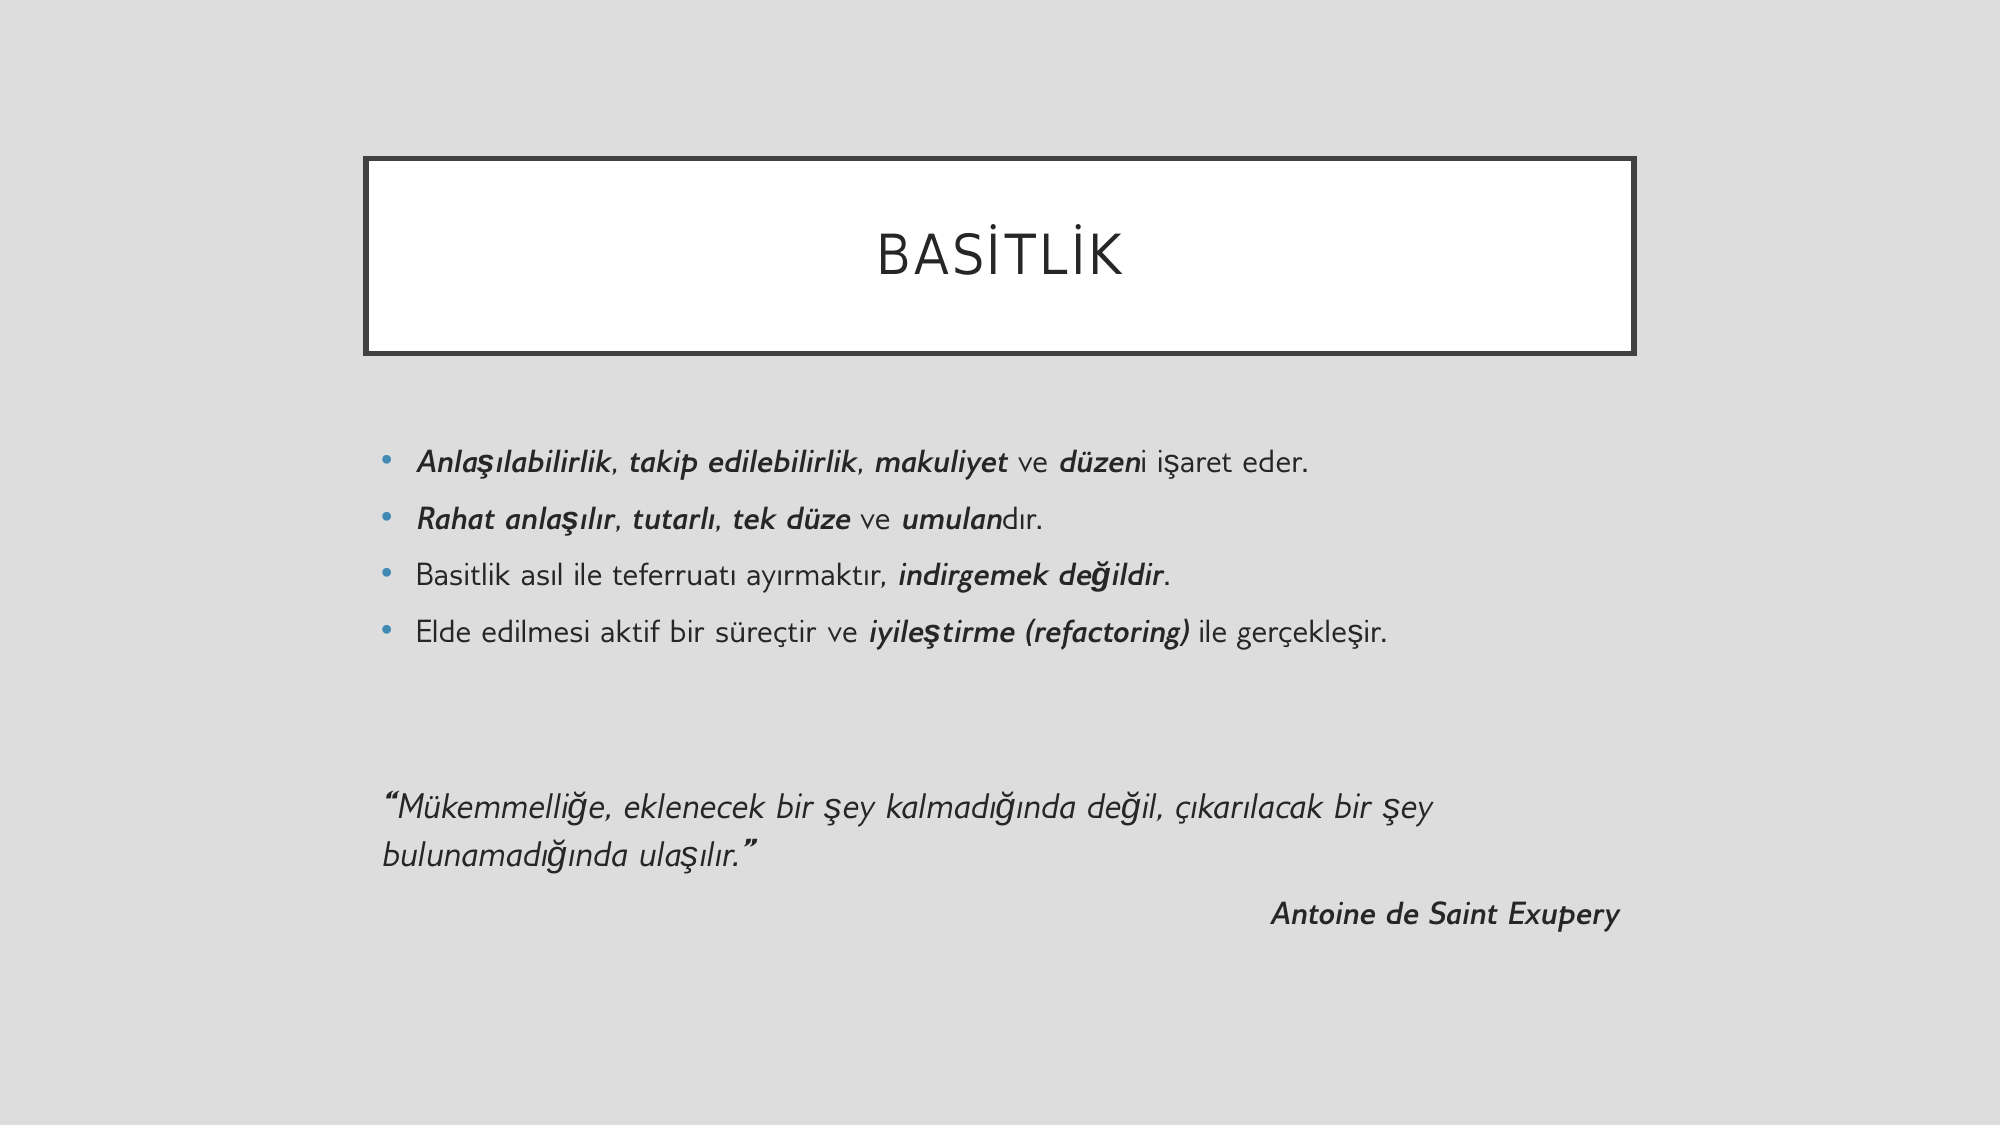

# BASİTLİK
Anlaşılabilirlik, takip edilebilirlik, makuliyet ve düzeni işaret eder.
Rahat anlaşılır, tutarlı, tek düze ve umulandır.
Basitlik asıl ile teferruatı ayırmaktır, indirgemek değildir.
Elde edilmesi aktif bir süreçtir ve iyileştirme (refactoring) ile gerçekleşir.

“Mükemmelliğe, eklenecek bir şey kalmadığında değil, çıkarılacak bir şey bulunamadığında ulaşılır.”
Antoine de Saint Exupery